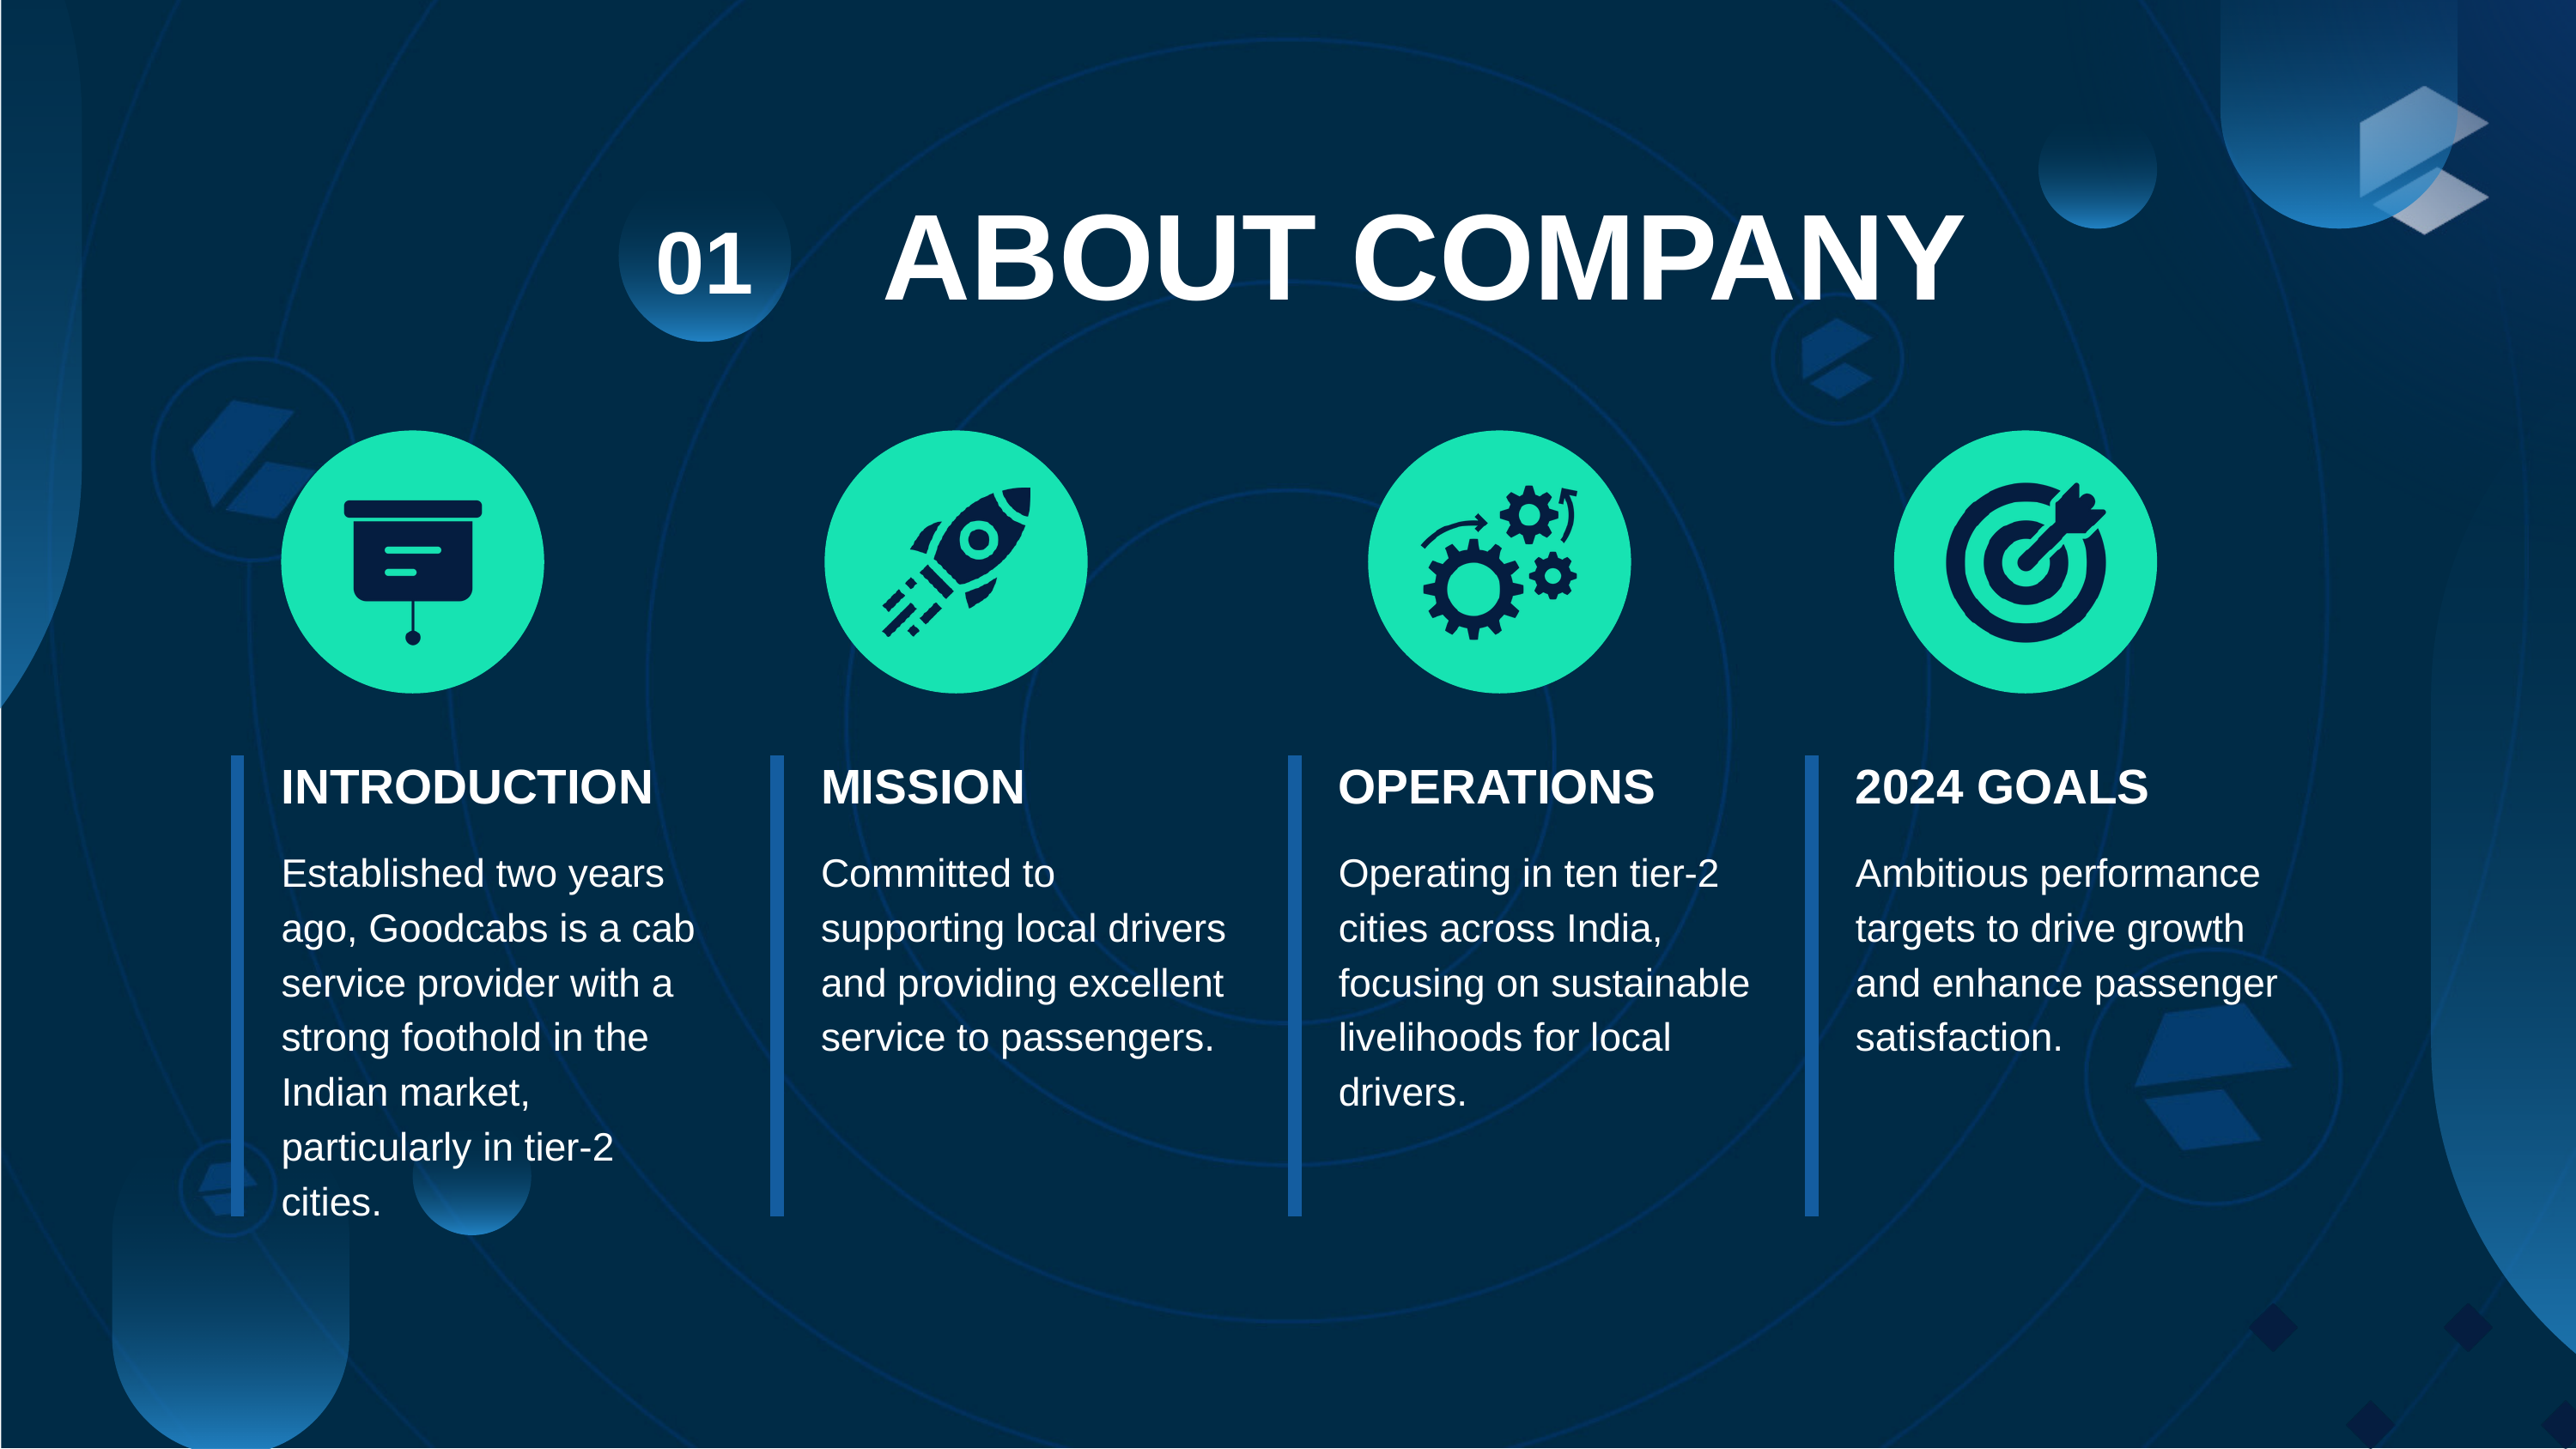

ABOUT COMPANY
01

INTRODUCTION
MISSION
OPERATIONS
2024 GOALS

Established two years ago, Goodcabs is a cab service provider with a strong foothold in the Indian market, particularly in tier-2 cities.
Committed to supporting local drivers and providing excellent service to passengers.
Operating in ten tier-2 cities across India, focusing on sustainable livelihoods for local drivers.
Ambitious performance targets to drive growth and enhance passenger satisfaction.